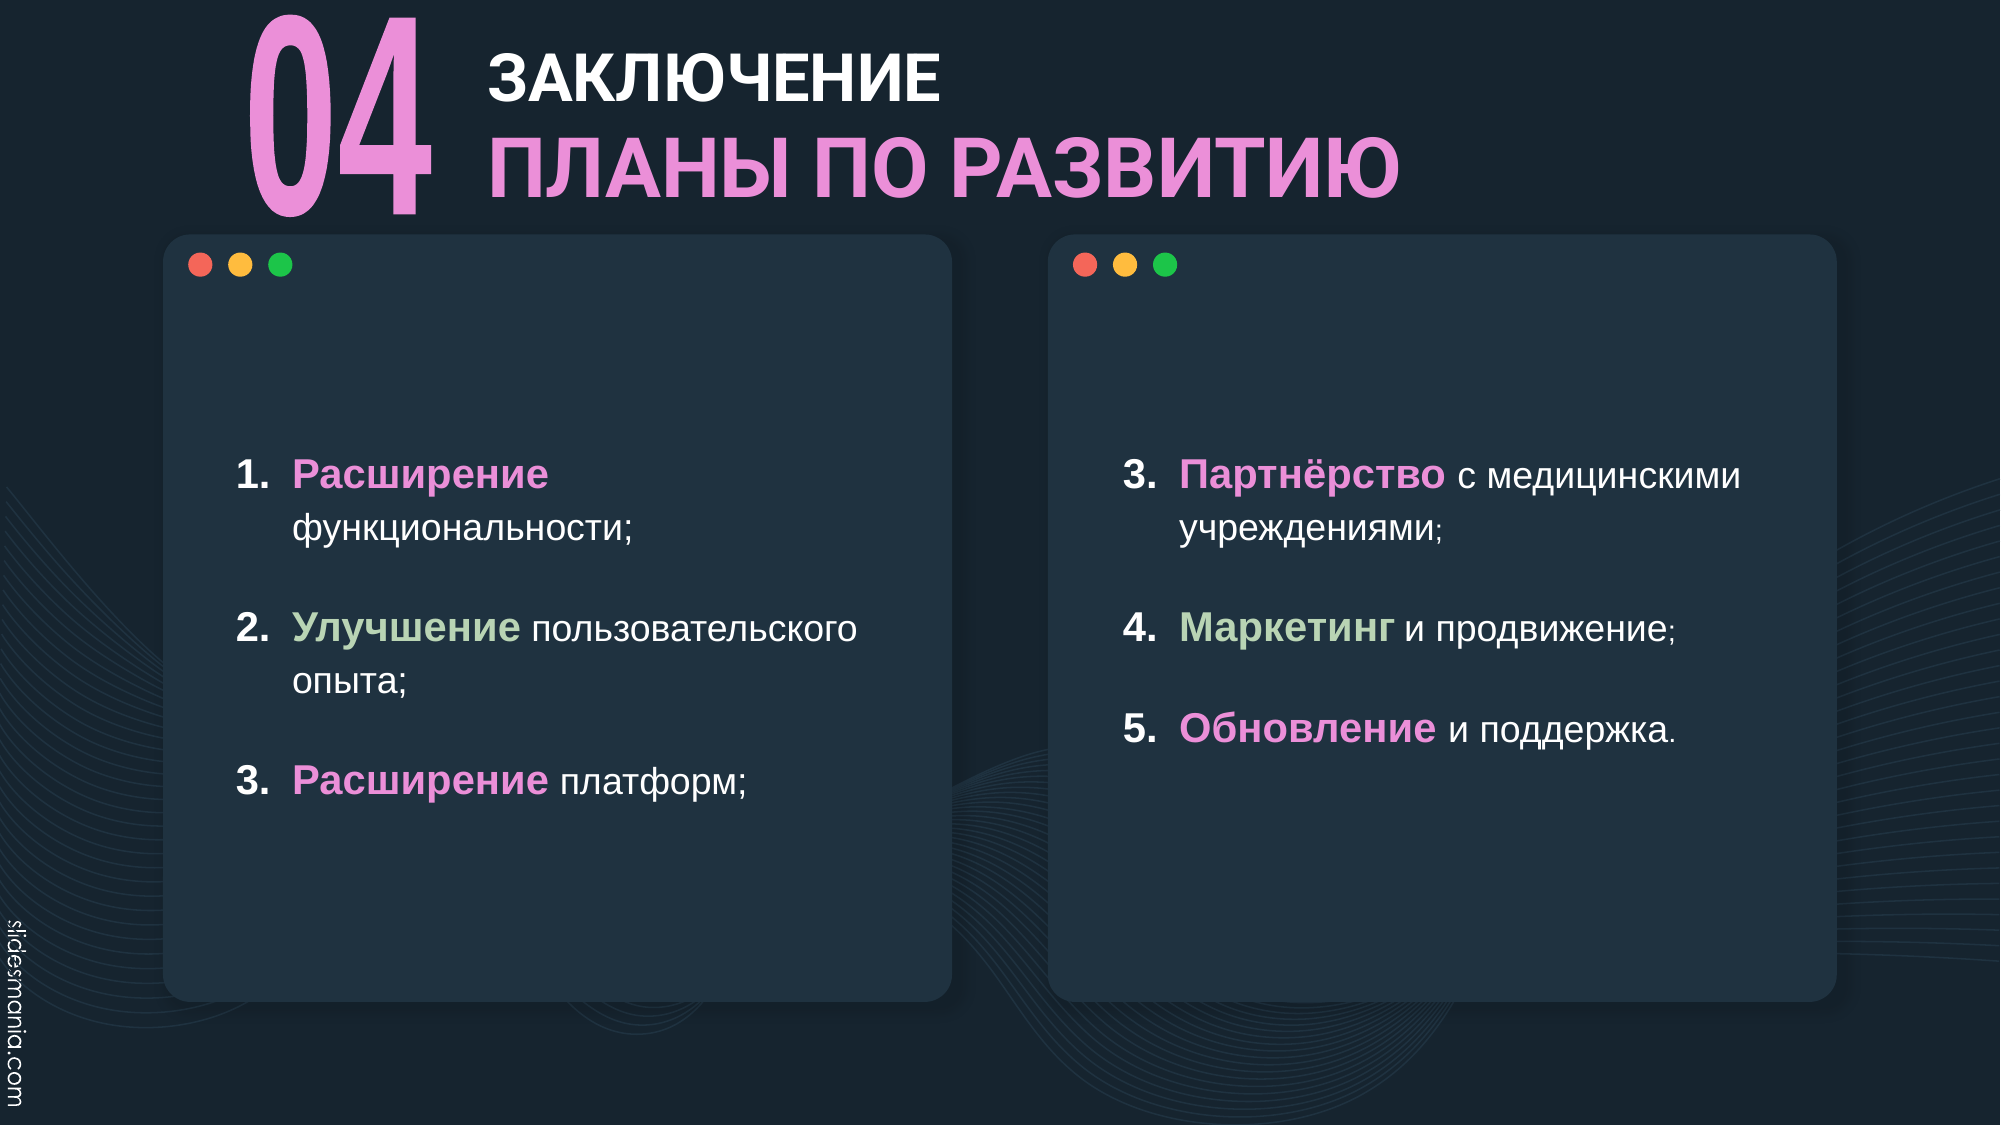

04
ЗАКЛЮЧЕНИЕ
ПЛАНЫ ПО РАЗВИТИЮ
Расширение функциональности;
Улучшение пользовательского опыта;
Расширение платформ;
Партнёрство с медицинскими учреждениями;
Маркетинг и продвижение;
Обновление и поддержка.